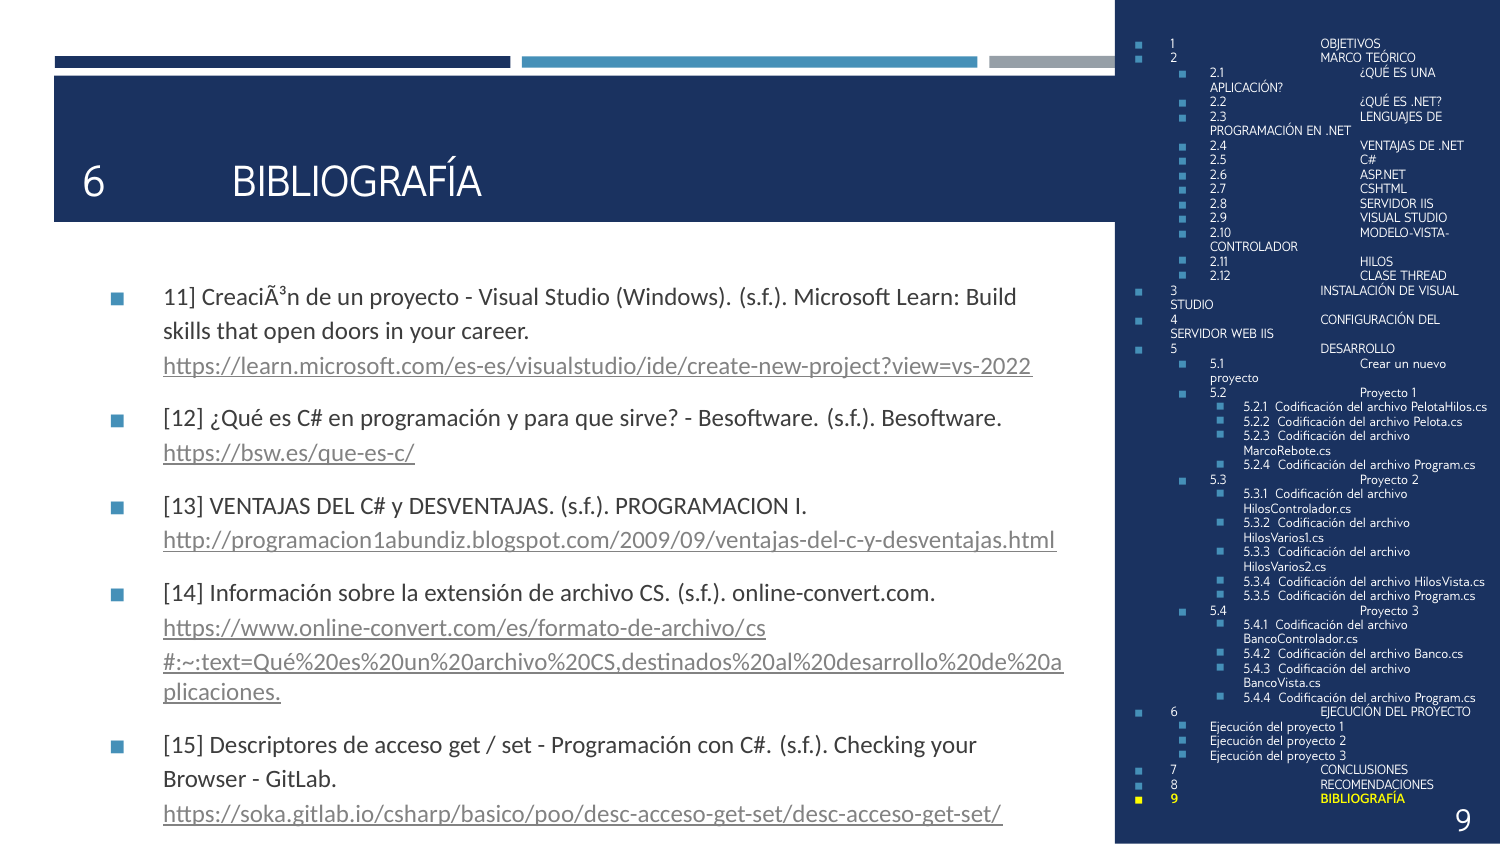

1	OBJETIVOS
2	MARCO TEÓRICO
2.1	¿QUÉ ES UNA APLICACIÓN?
2.2	¿QUÉ ES .NET?
2.3	LENGUAJES DE PROGRAMACIÓN EN .NET
2.4	VENTAJAS DE .NET
2.5	C#
2.6	ASP.NET
2.7	CSHTML
2.8	SERVIDOR IIS
2.9	VISUAL STUDIO
2.10	MODELO-VISTA-CONTROLADOR
2.11	HILOS
2.12	CLASE THREAD
3	INSTALACIÓN DE VISUAL STUDIO
4	CONFIGURACIÓN DEL SERVIDOR WEB IIS
5	DESARROLLO
5.1	Crear un nuevo proyecto
5.2	Proyecto 1
5.2.1  Codificación del archivo PelotaHilos.cs
5.2.2  Codificación del archivo Pelota.cs
5.2.3  Codificación del archivo MarcoRebote.cs
5.2.4  Codificación del archivo Program.cs
5.3	Proyecto 2
5.3.1  Codificación del archivo HilosControlador.cs
5.3.2  Codificación del archivo HilosVarios1.cs
5.3.3  Codificación del archivo HilosVarios2.cs
5.3.4  Codificación del archivo HilosVista.cs
5.3.5  Codificación del archivo Program.cs
5.4	Proyecto 3
5.4.1  Codificación del archivo BancoControlador.cs
5.4.2  Codificación del archivo Banco.cs
5.4.3  Codificación del archivo BancoVista.cs
5.4.4  Codificación del archivo Program.cs
6	EJECUCIÓN DEL PROYECTO
Ejecución del proyecto 1
Ejecución del proyecto 2
Ejecución del proyecto 3
7	CONCLUSIONES
8	RECOMENDACIONES
9	BIBLIOGRAFÍA
# 6	BIBLIOGRAFÍA
11] CreaciÃ³n de un proyecto - Visual Studio (Windows). (s.f.). Microsoft Learn: Build skills that open doors in your career. https://learn.microsoft.com/es-es/visualstudio/ide/create-new-project?view=vs-2022
[12] ¿Qué es C# en programación y para que sirve? - Besoftware. (s.f.). Besoftware. https://bsw.es/que-es-c/
[13] VENTAJAS DEL C# y DESVENTAJAS. (s.f.). PROGRAMACION I. http://programacion1abundiz.blogspot.com/2009/09/ventajas-del-c-y-desventajas.html
[14] Información sobre la extensión de archivo CS. (s.f.). online-convert.com. https://www.online-convert.com/es/formato-de-archivo/cs#:~:text=Qué%20es%20un%20archivo%20CS,destinados%20al%20desarrollo%20de%20aplicaciones.
[15] Descriptores de acceso get / set - Programación con C#. (s.f.). Checking your Browser - GitLab. https://soka.gitlab.io/csharp/basico/poo/desc-acceso-get-set/desc-acceso-get-set/
90